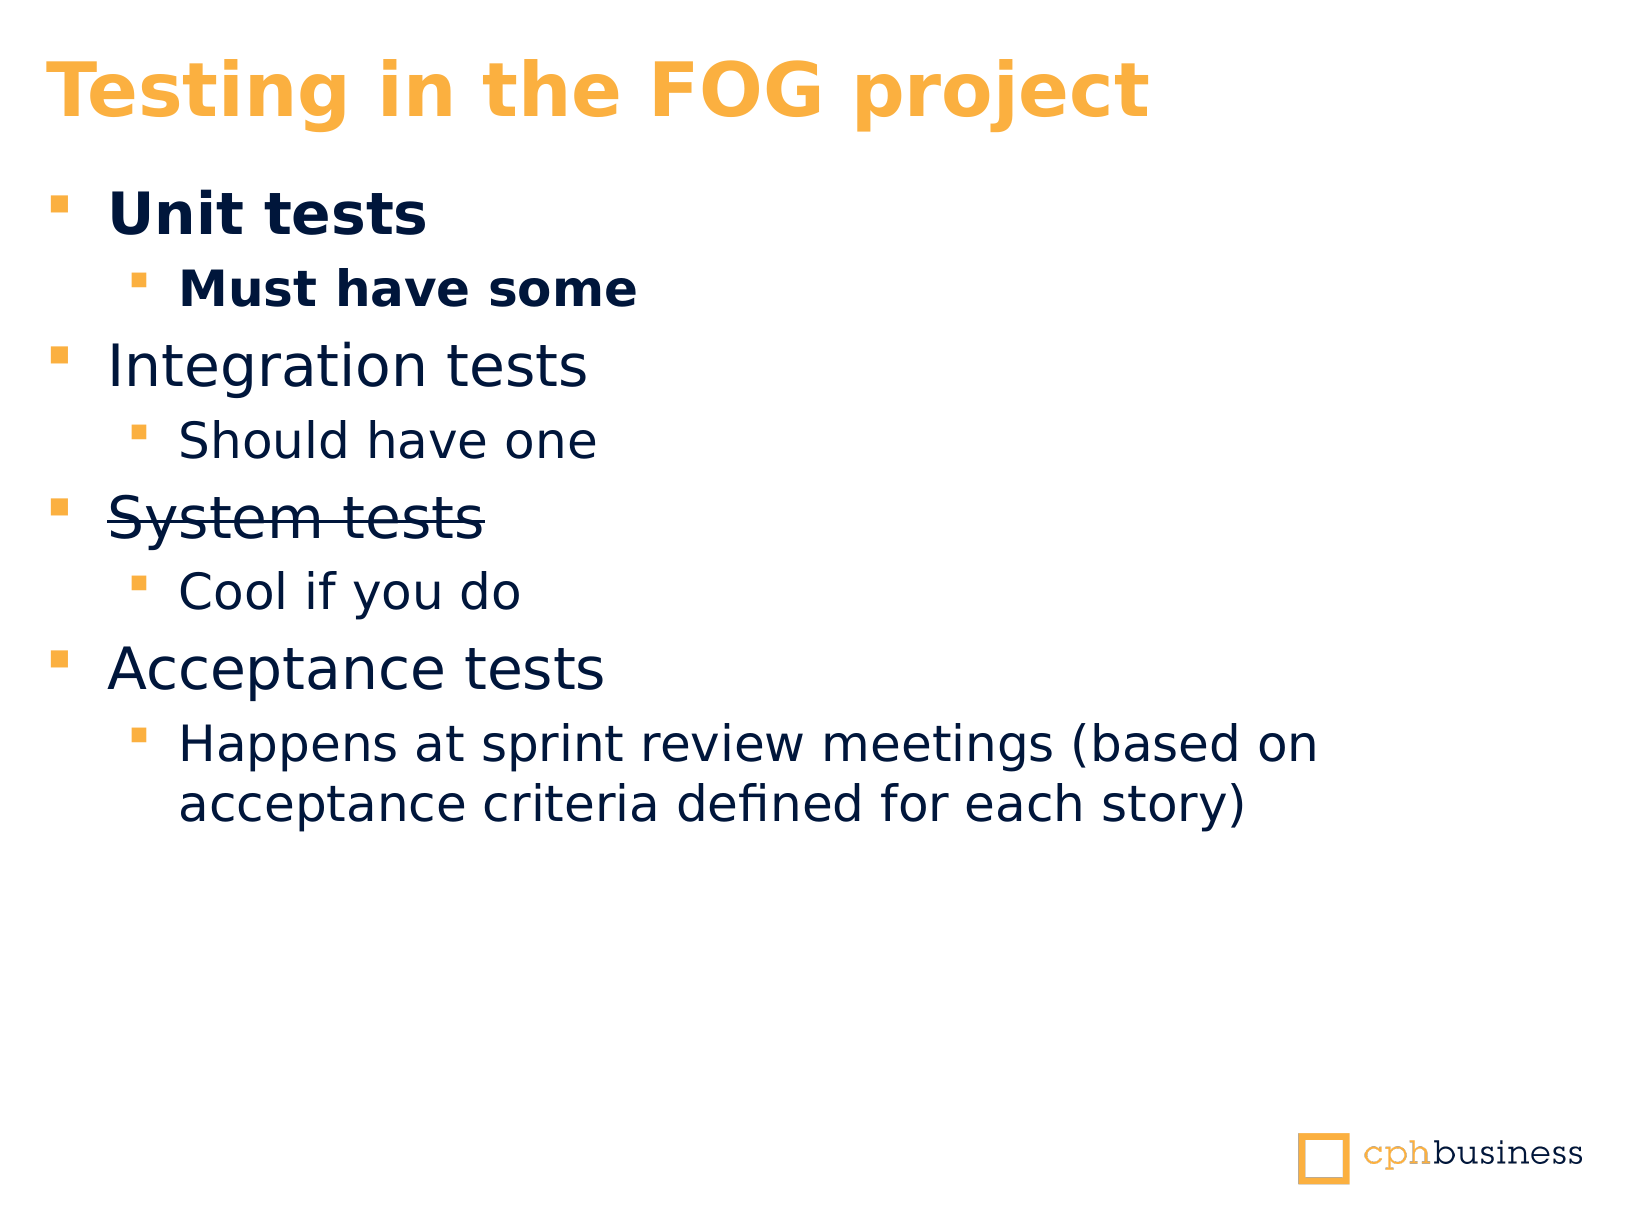

Testing in the FOG project
Unit tests
Must have some
Integration tests
Should have one
System tests
Cool if you do
Acceptance tests
Happens at sprint review meetings (based on acceptance criteria defined for each story)